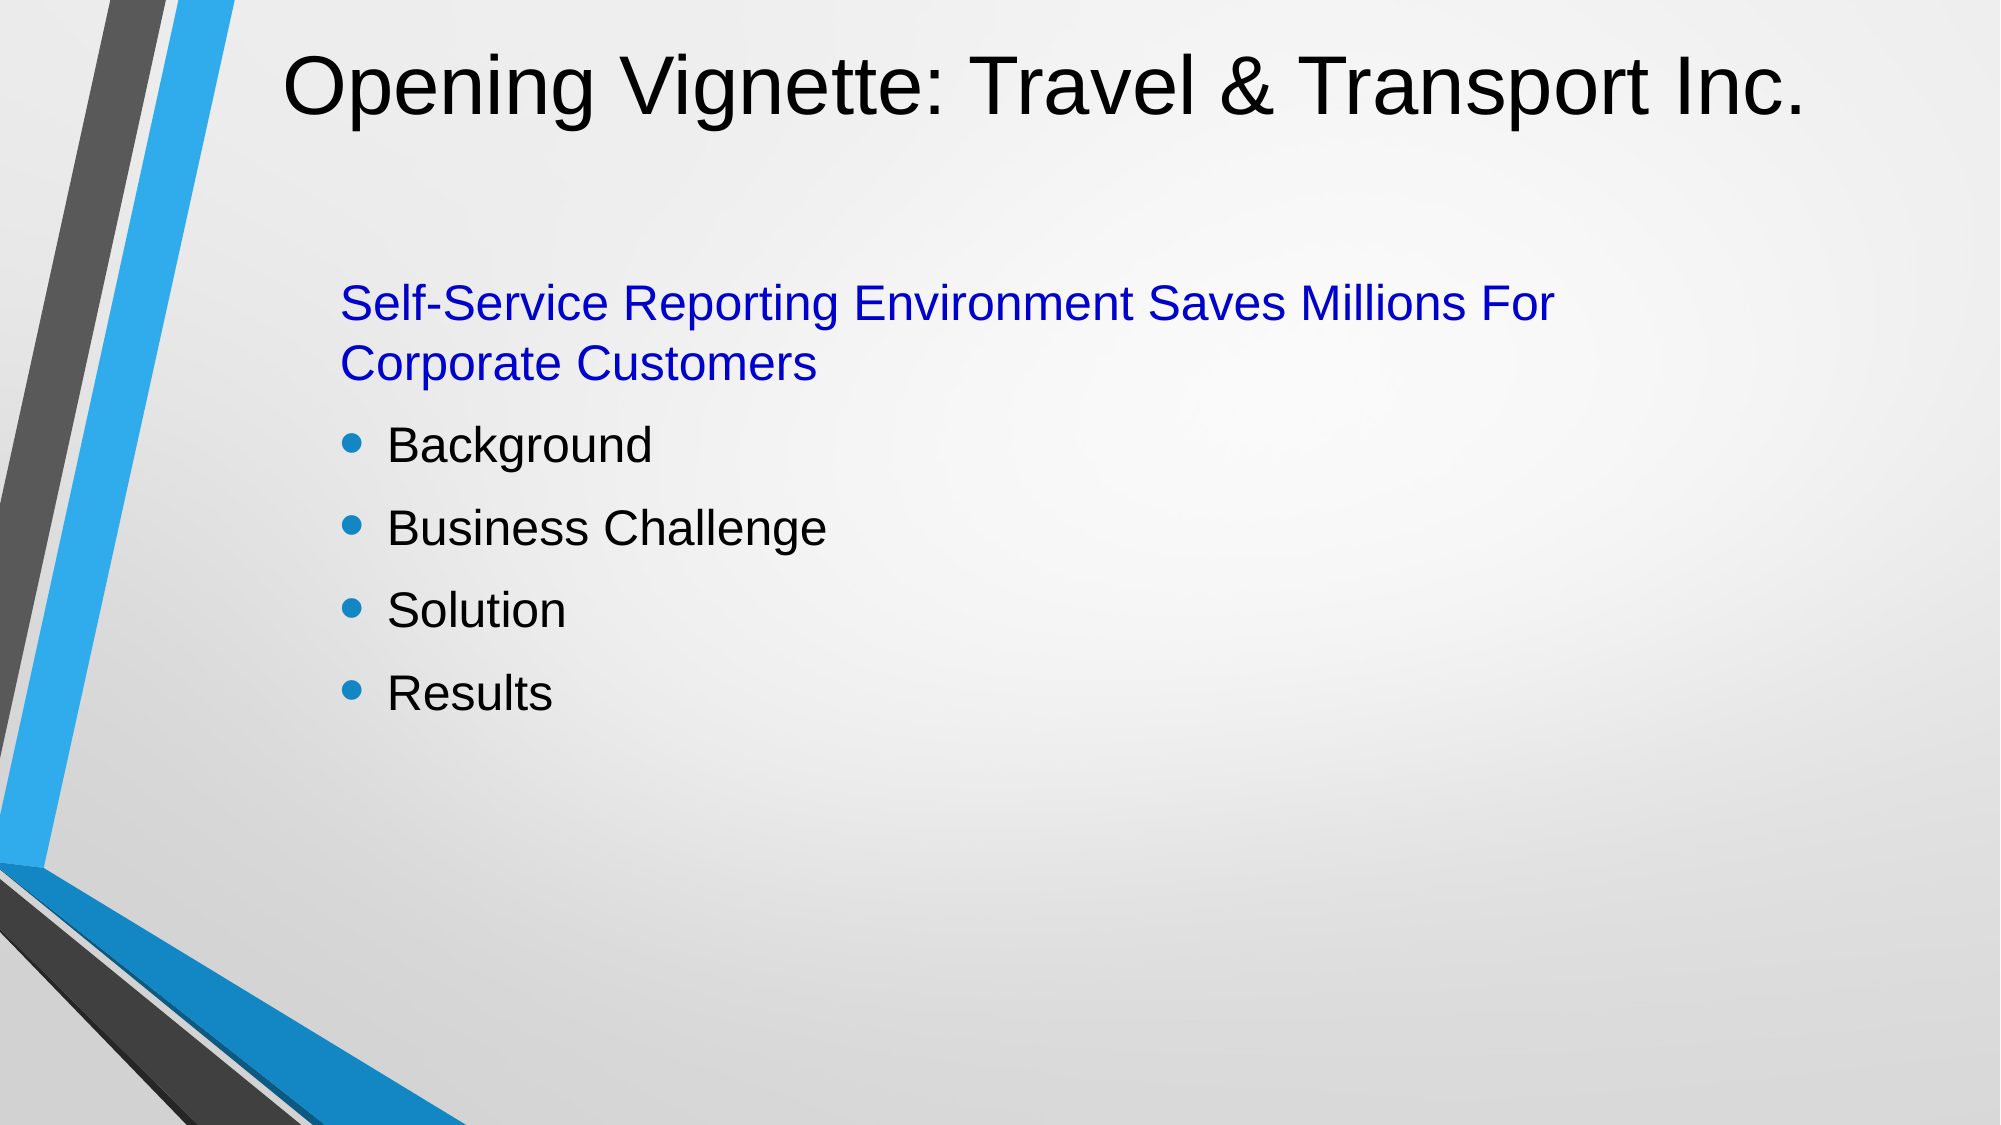

# Opening Vignette: Travel & Transport Inc.
Self-Service Reporting Environment Saves Millions For Corporate Customers
Background
Business Challenge
Solution
Results